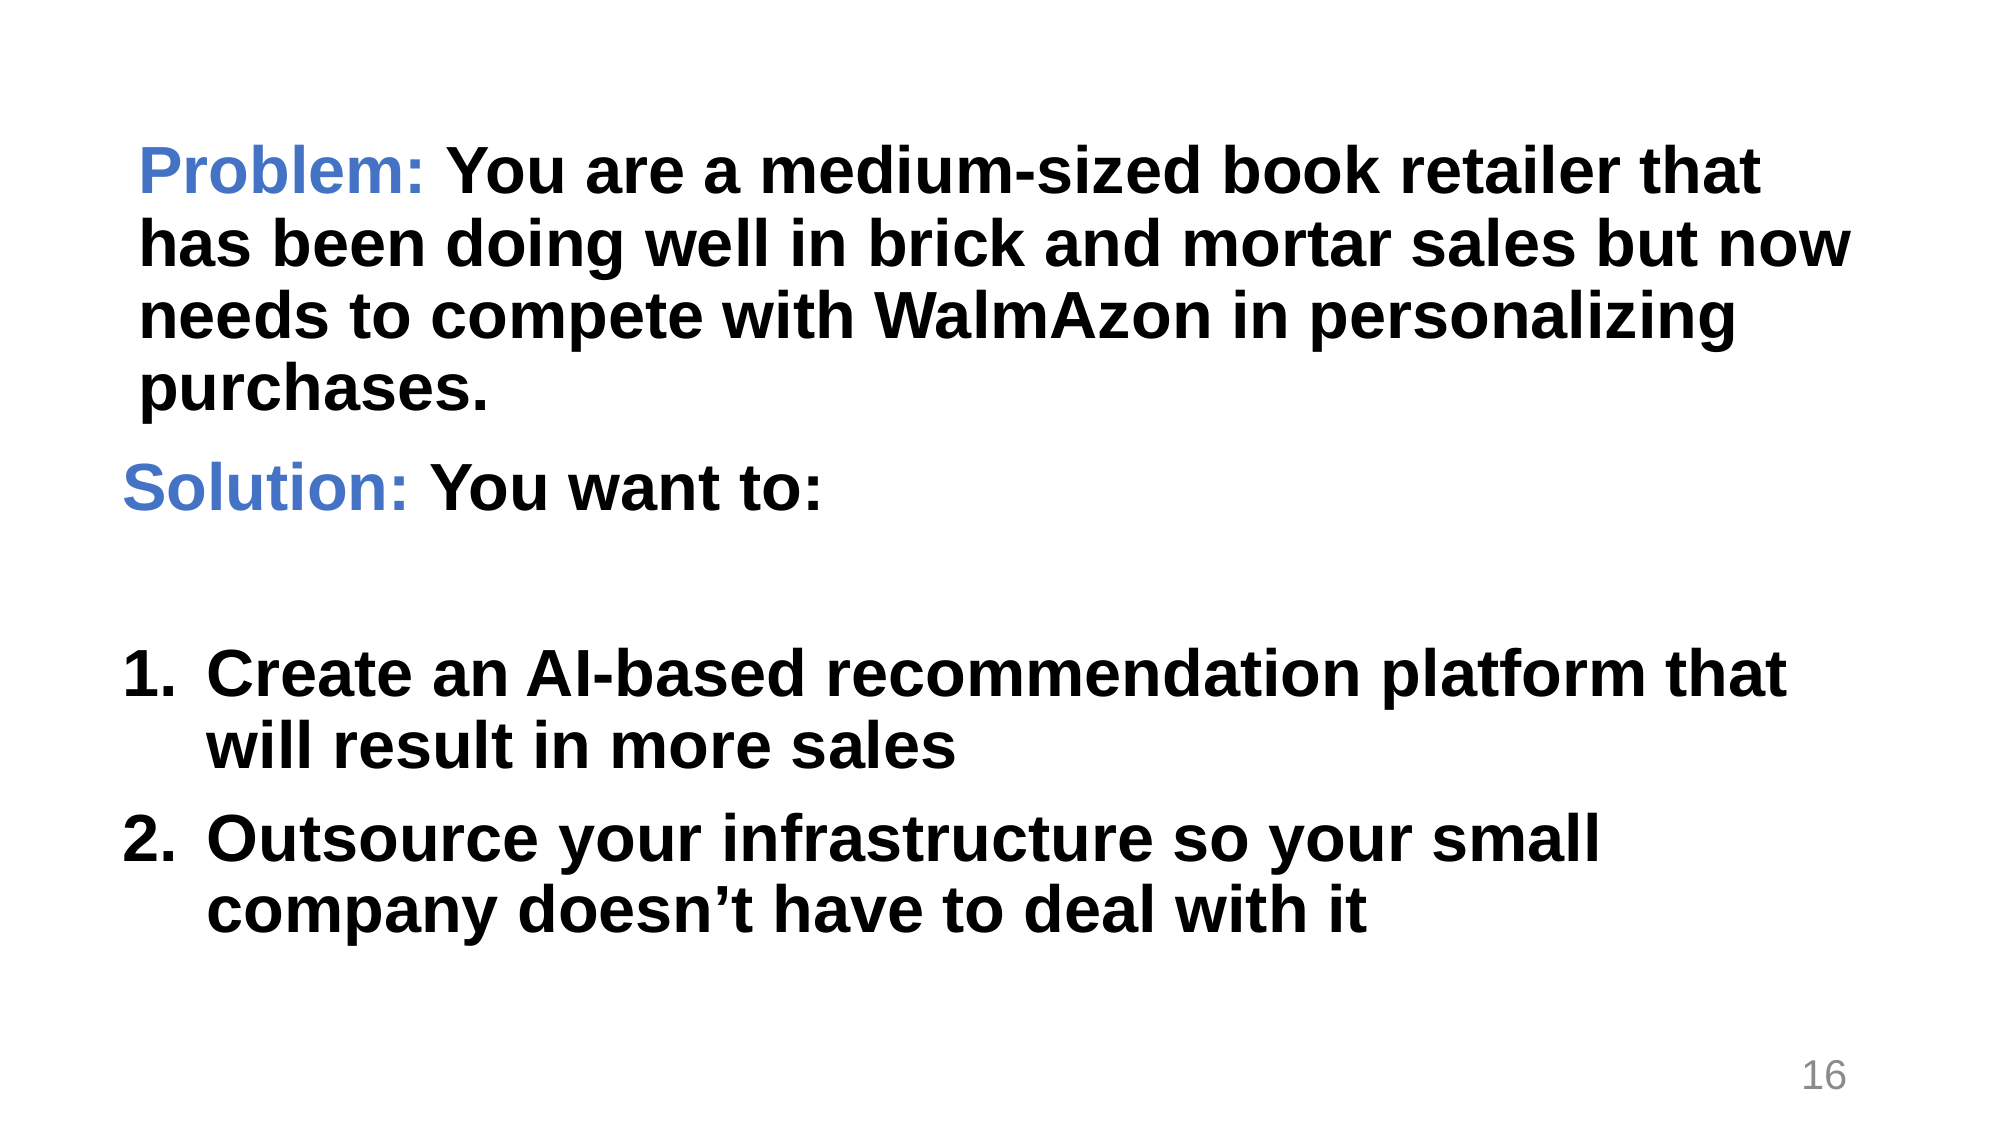

Problem: You are a medium-sized book retailer that has been doing well in brick and mortar sales but now needs to compete with WalmAzon in personalizing purchases.

Solution: You want to:

Create an AI-based recommendation platform that will result in more sales
Outsource your infrastructure so your small company doesn’t have to deal with it

16